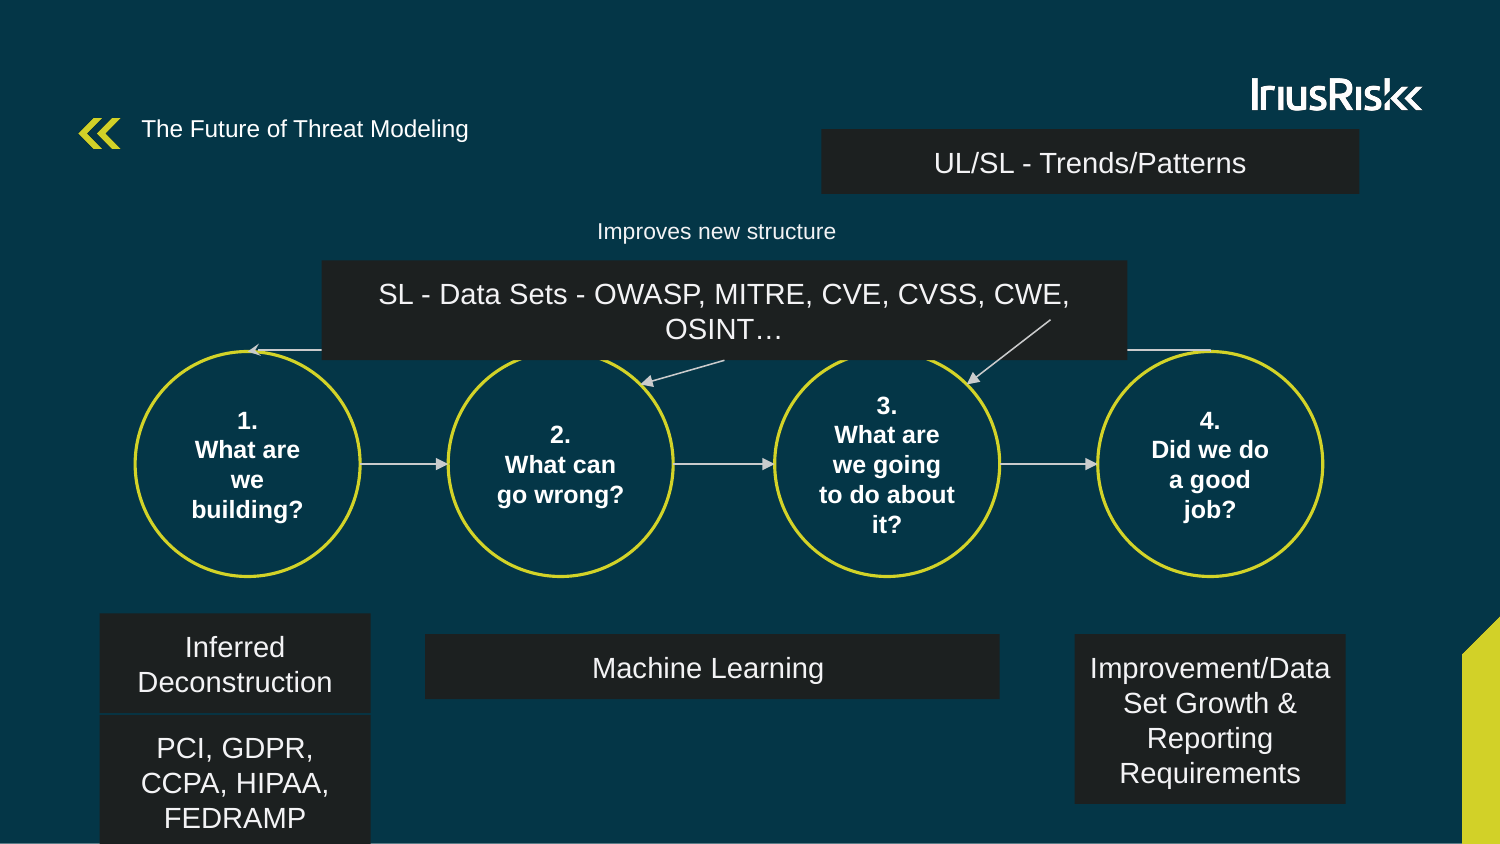

# The Future of Threat Modeling
UL/SL - Trends/Patterns
Improves new structure
SL - Data Sets - OWASP, MITRE, CVE, CVSS, CWE, OSINT…
1.
What are we building?
2.
What can go wrong?
3.
What are we going to do about it?
4.
Did we do a good job?
Inferred Deconstruction
Machine Learning
Improvement/Data Set Growth & Reporting Requirements
PCI, GDPR, CCPA, HIPAA, FEDRAMP